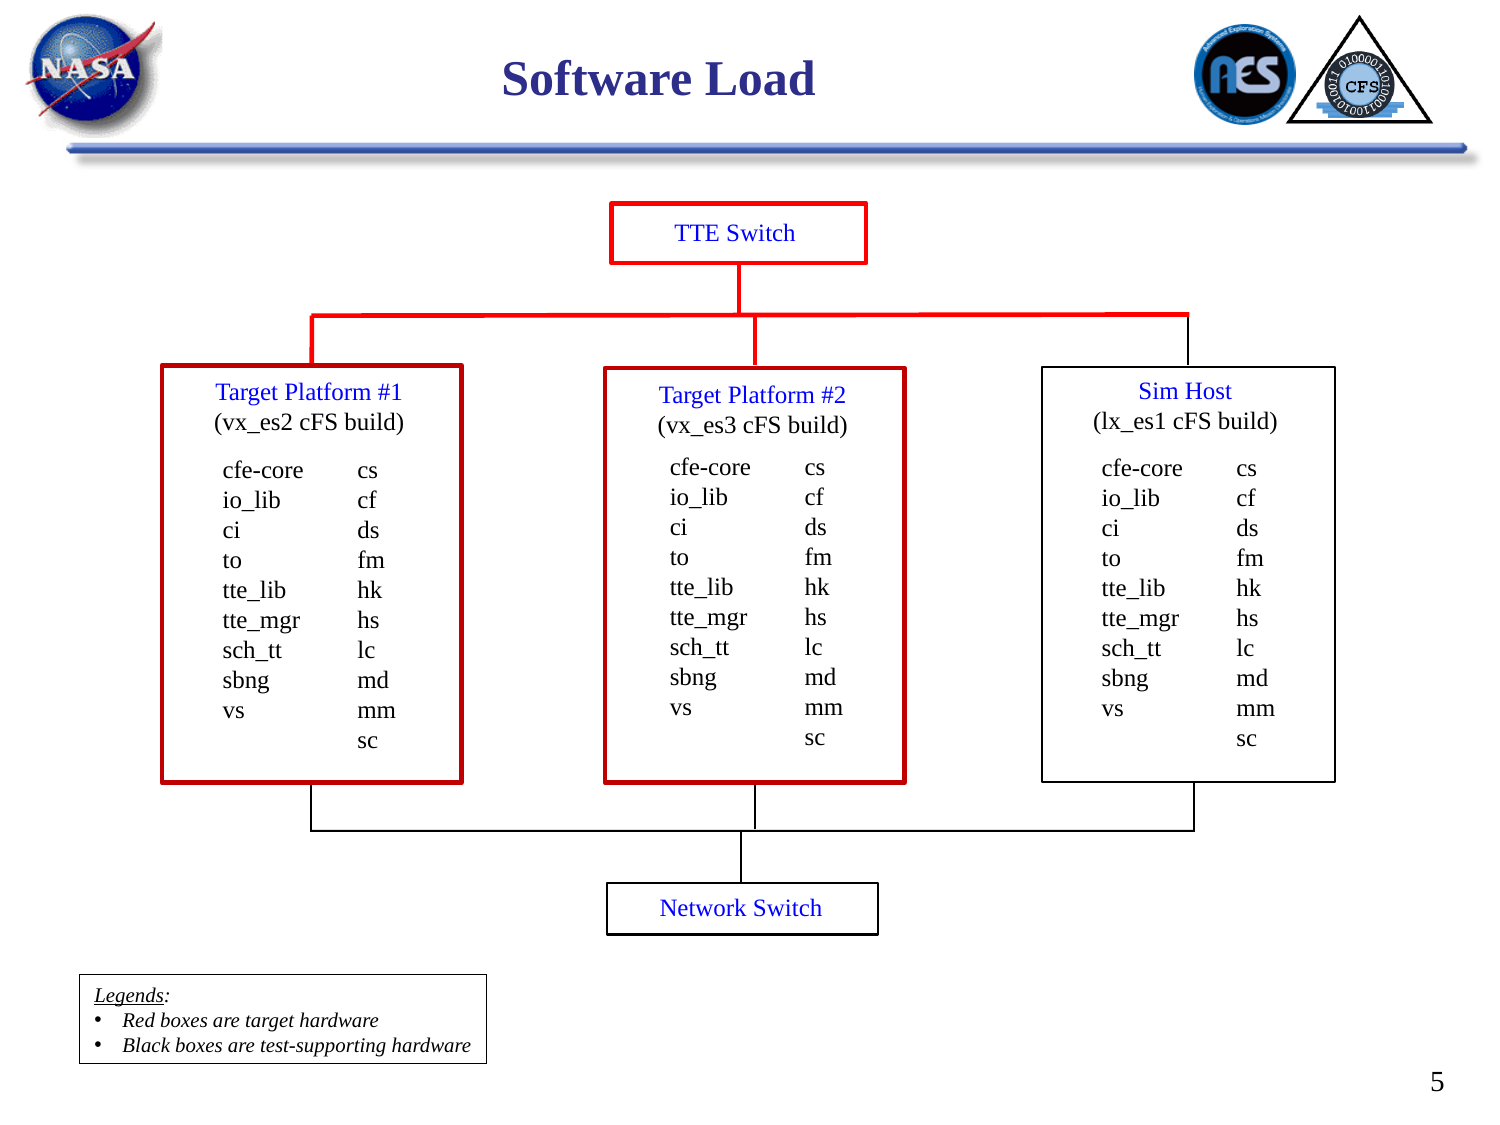

# Software Load

TTE Switch

Sim Host
(lx_es1 cFS build)
Target Platform #1
(vx_es2 cFS build)

Target Platform #2
(vx_es3 cFS build)
cfe-core
io_lib
ci
to
tte_lib
tte_mgr
sch_tt
sbng
vs
cs
cf
ds
fm
hk
hs
lc
md
mm
sc
cfe-core
io_lib
ci
to
tte_lib
tte_mgr
sch_tt
sbng
vs
cs
cf
ds
fm
hk
hs
lc
md
mm
sc
cfe-core
io_lib
ci
to
tte_lib
tte_mgr
sch_tt
sbng
vs
cs
cf
ds
fm
hk
hs
lc
md
mm
sc

Network Switch
Legends:
Red boxes are target hardware
Black boxes are test-supporting hardware
5